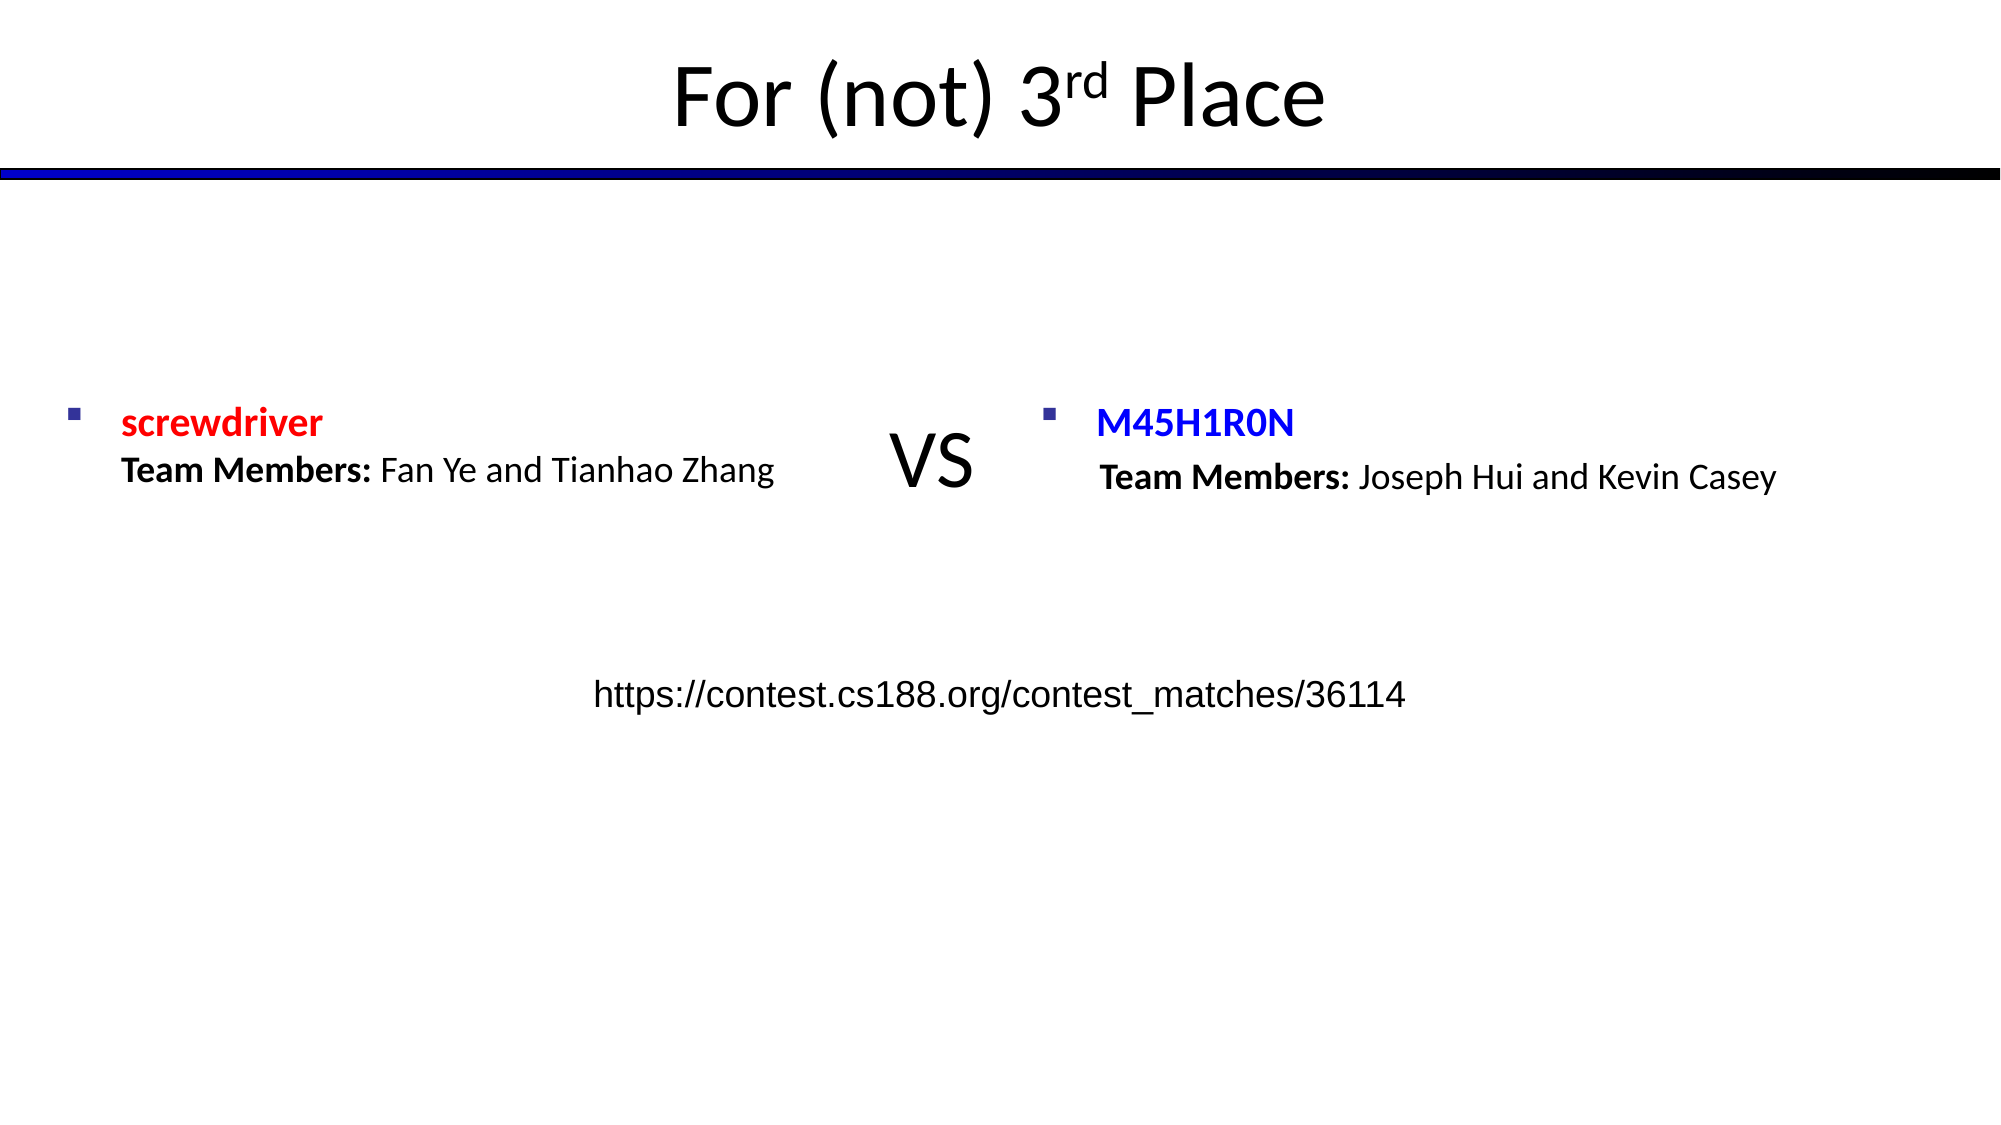

# For (not) 3rd Place
screwdriver
Team Members: Fan Ye and Tianhao Zhang

M45H1R0N
       Team Members: Joseph Hui and Kevin Casey
VS
https://contest.cs188.org/contest_matches/36114